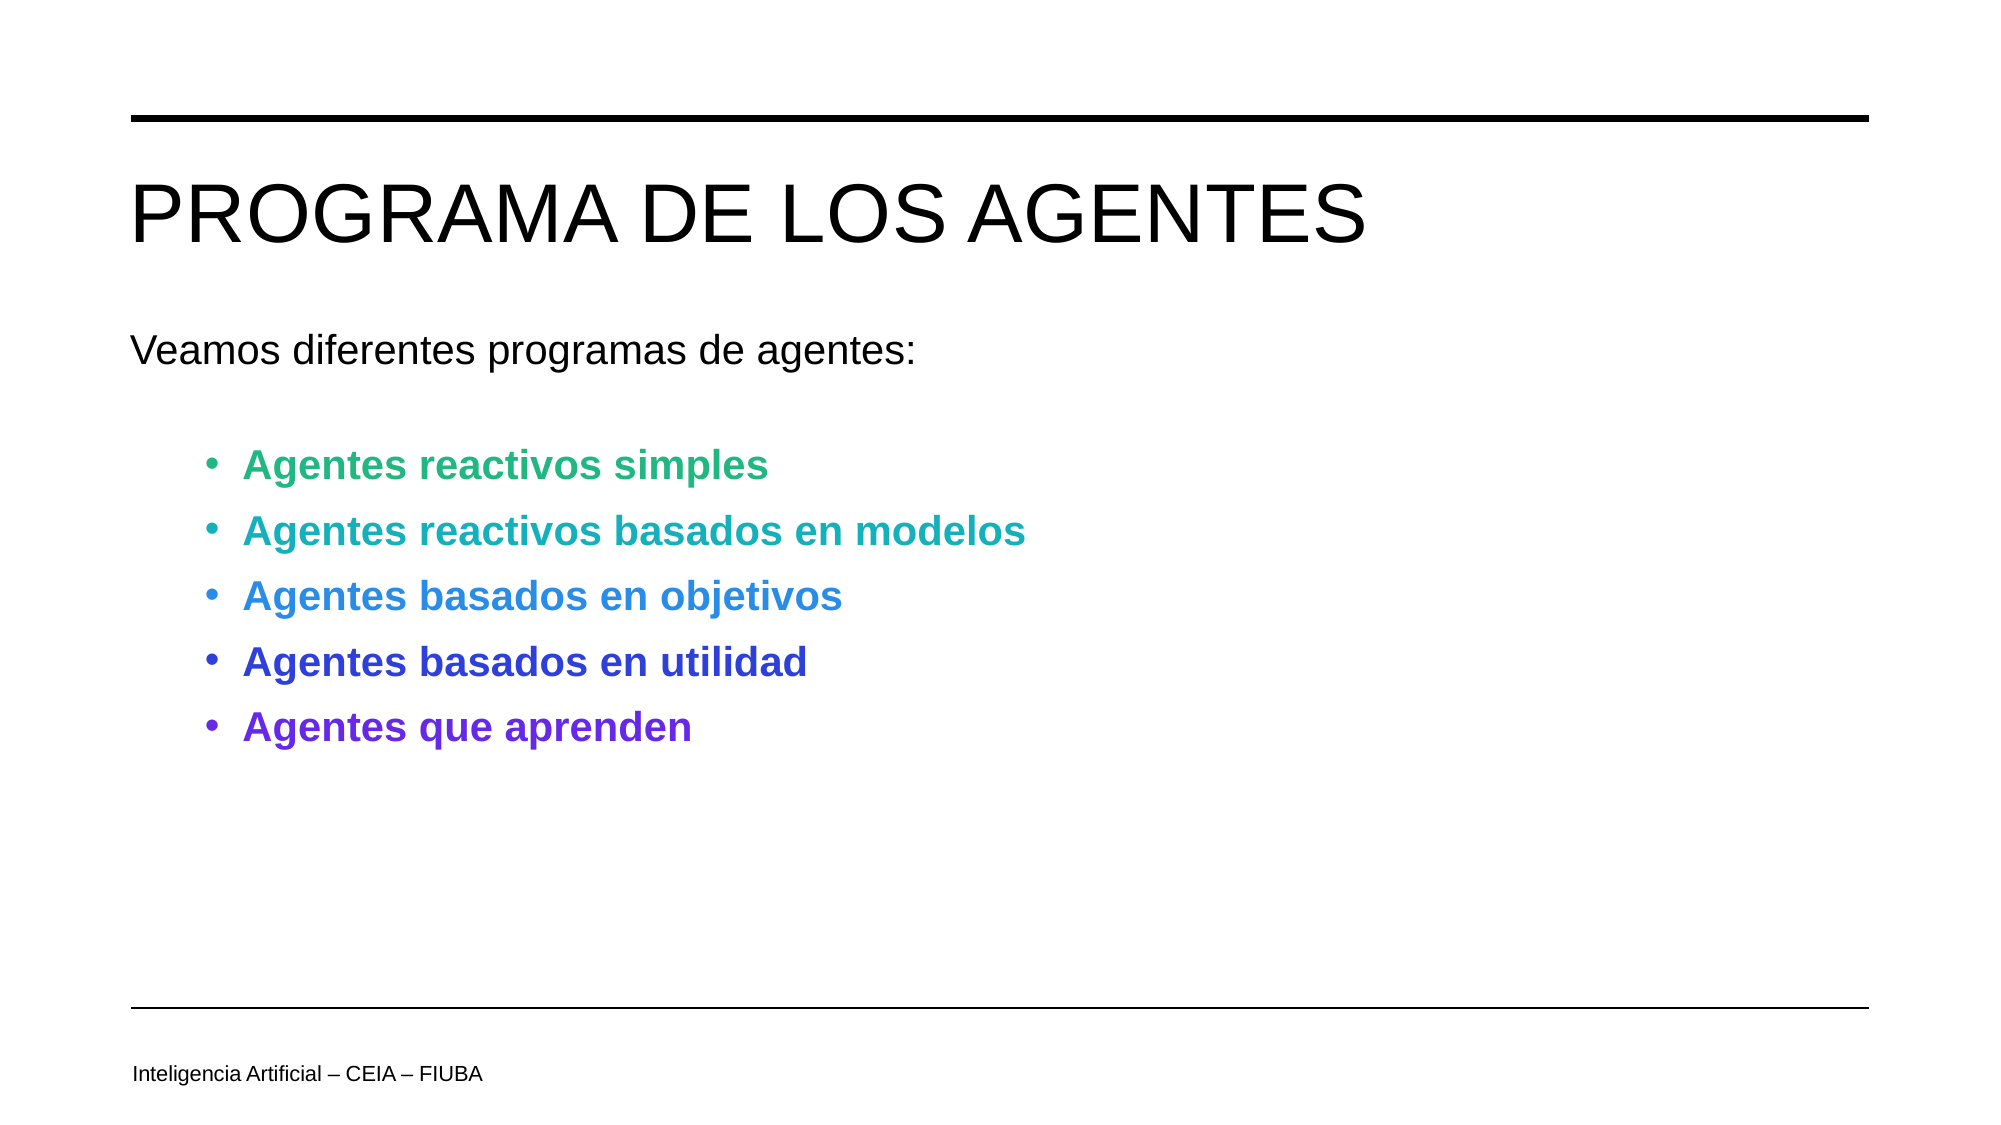

# Programa de los Agentes
Veamos diferentes programas de agentes:
Agentes reactivos simples
Agentes reactivos basados en modelos
Agentes basados en objetivos
Agentes basados en utilidad
Agentes que aprenden

Inteligencia Artificial – CEIA – FIUBA